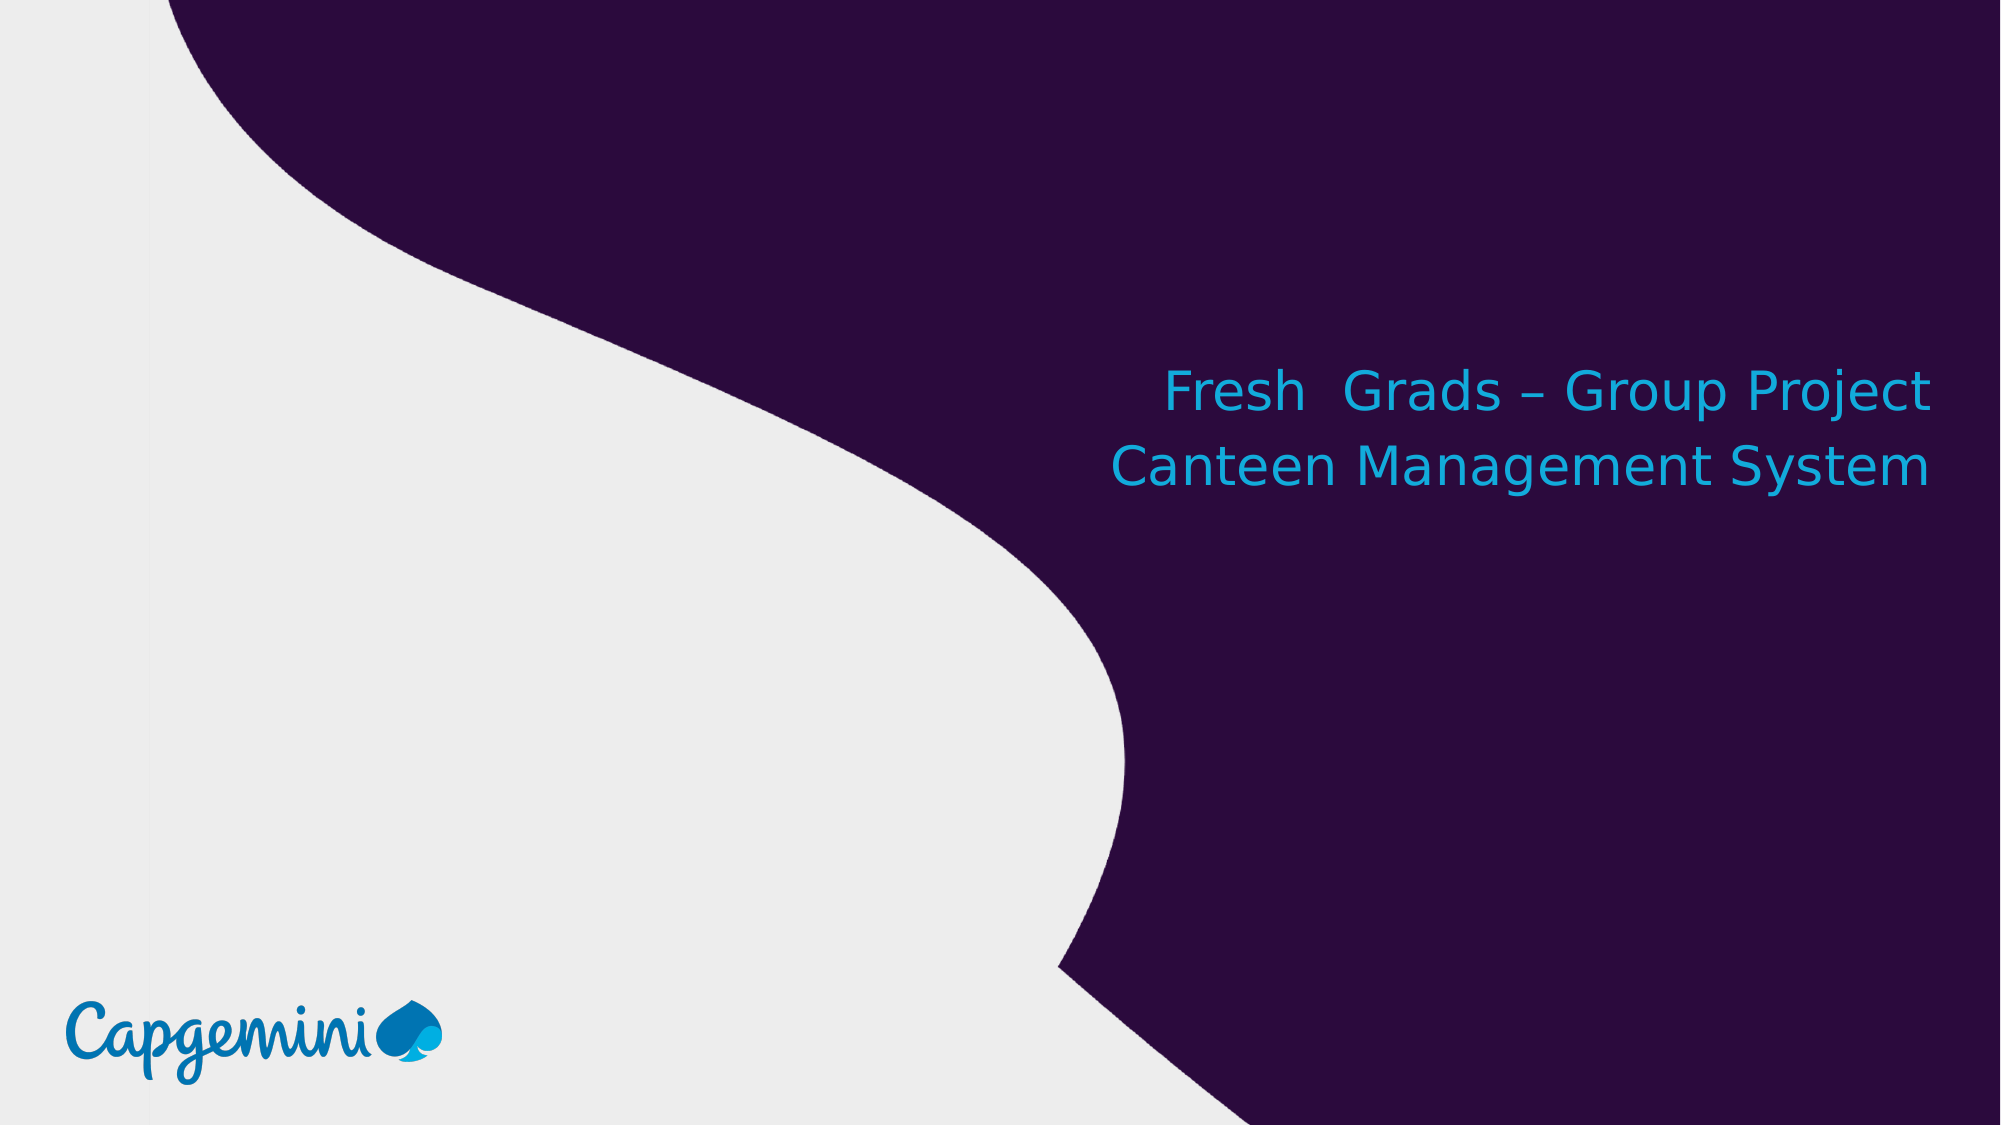

Fresh  Grads – Group Project
Canteen Management System